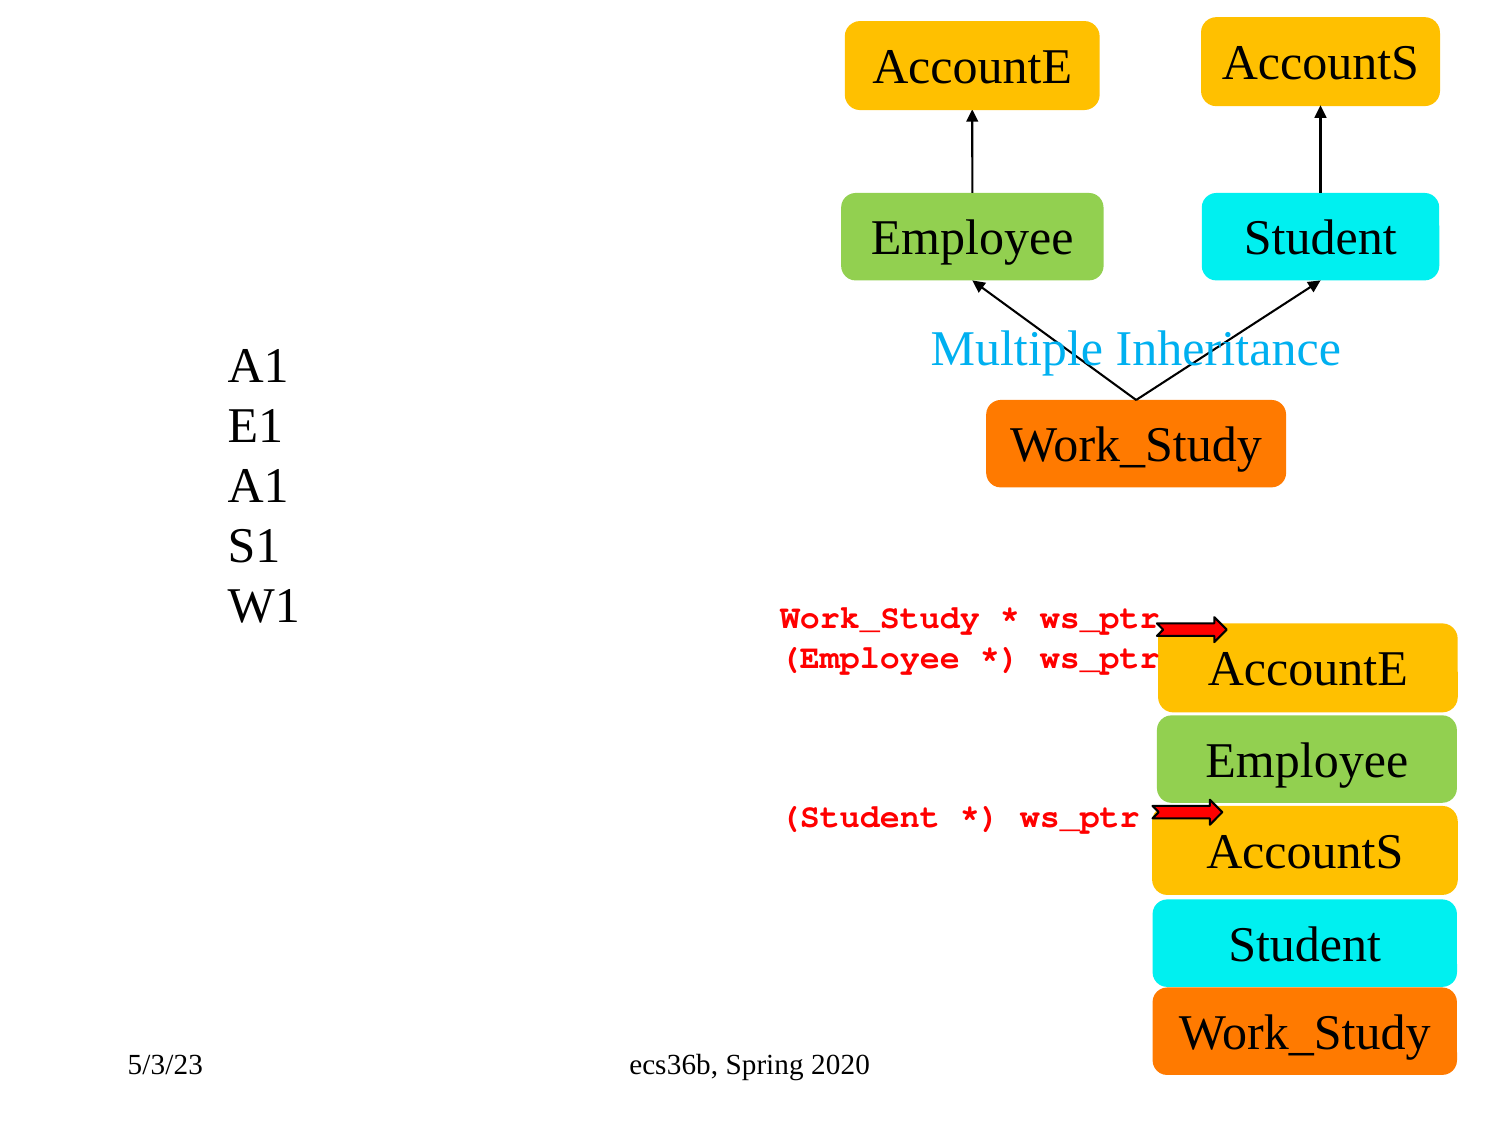

AccountS
AccountE
Employee
Student
Multiple Inheritance
A1
E1
A1
S1
W1

Work_Study
Work_Study * ws_ptr
(Employee *) ws_ptr

(Student *) ws_ptr

AccountE
Employee

AccountS
Student
Work_Study
75
5/3/23
ecs36b, Spring 2020